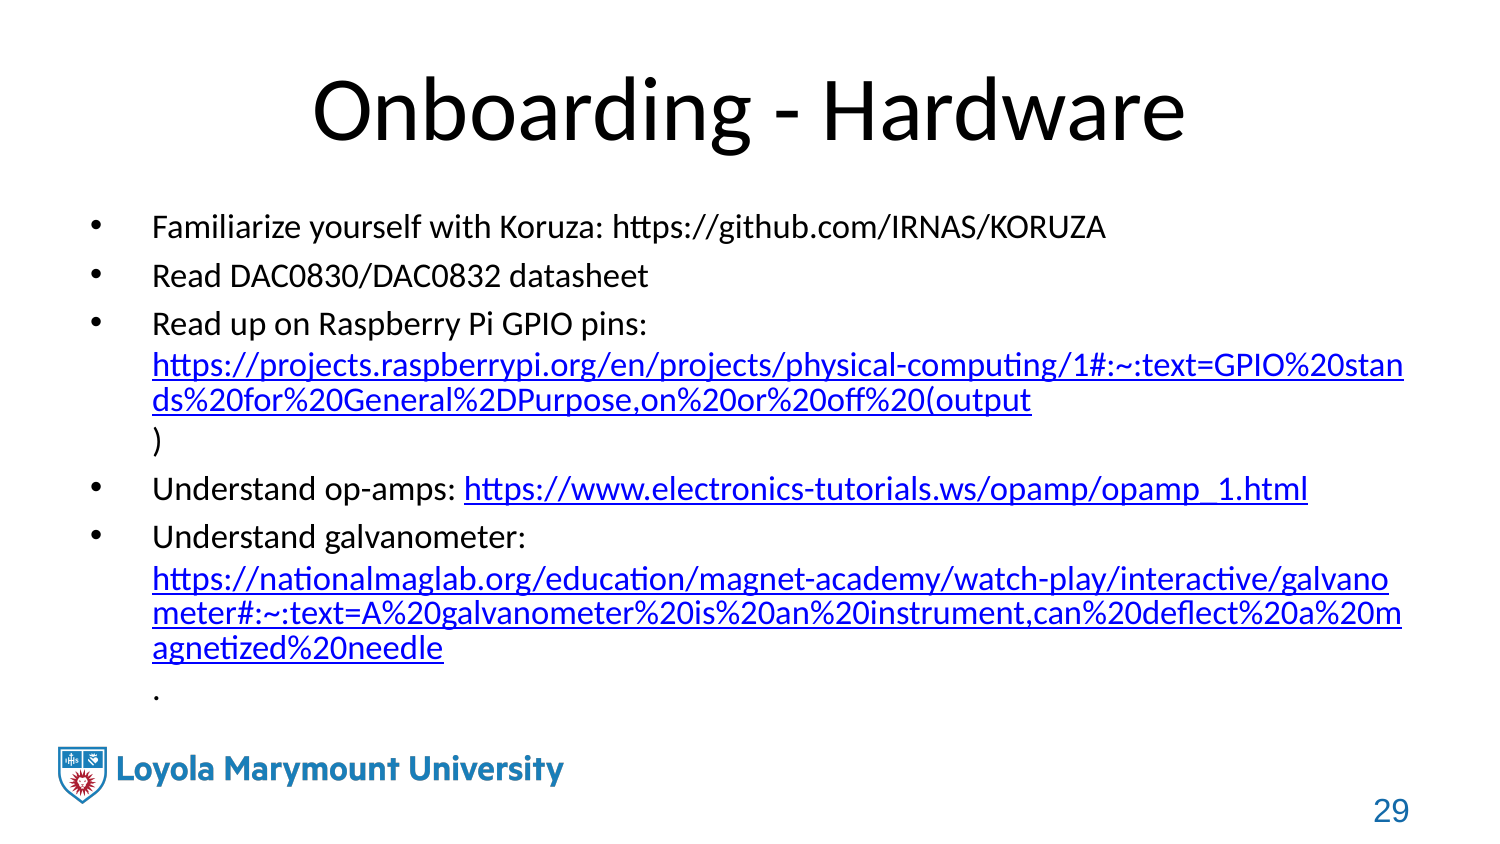

# Onboarding - Hardware
Familiarize yourself with Koruza: https://github.com/IRNAS/KORUZA
Read DAC0830/DAC0832 datasheet
Read up on Raspberry Pi GPIO pins: https://projects.raspberrypi.org/en/projects/physical-computing/1#:~:text=GPIO%20stands%20for%20General%2DPurpose,on%20or%20off%20(output)
Understand op-amps: https://www.electronics-tutorials.ws/opamp/opamp_1.html
Understand galvanometer: https://nationalmaglab.org/education/magnet-academy/watch-play/interactive/galvanometer#:~:text=A%20galvanometer%20is%20an%20instrument,can%20deflect%20a%20magnetized%20needle.
29